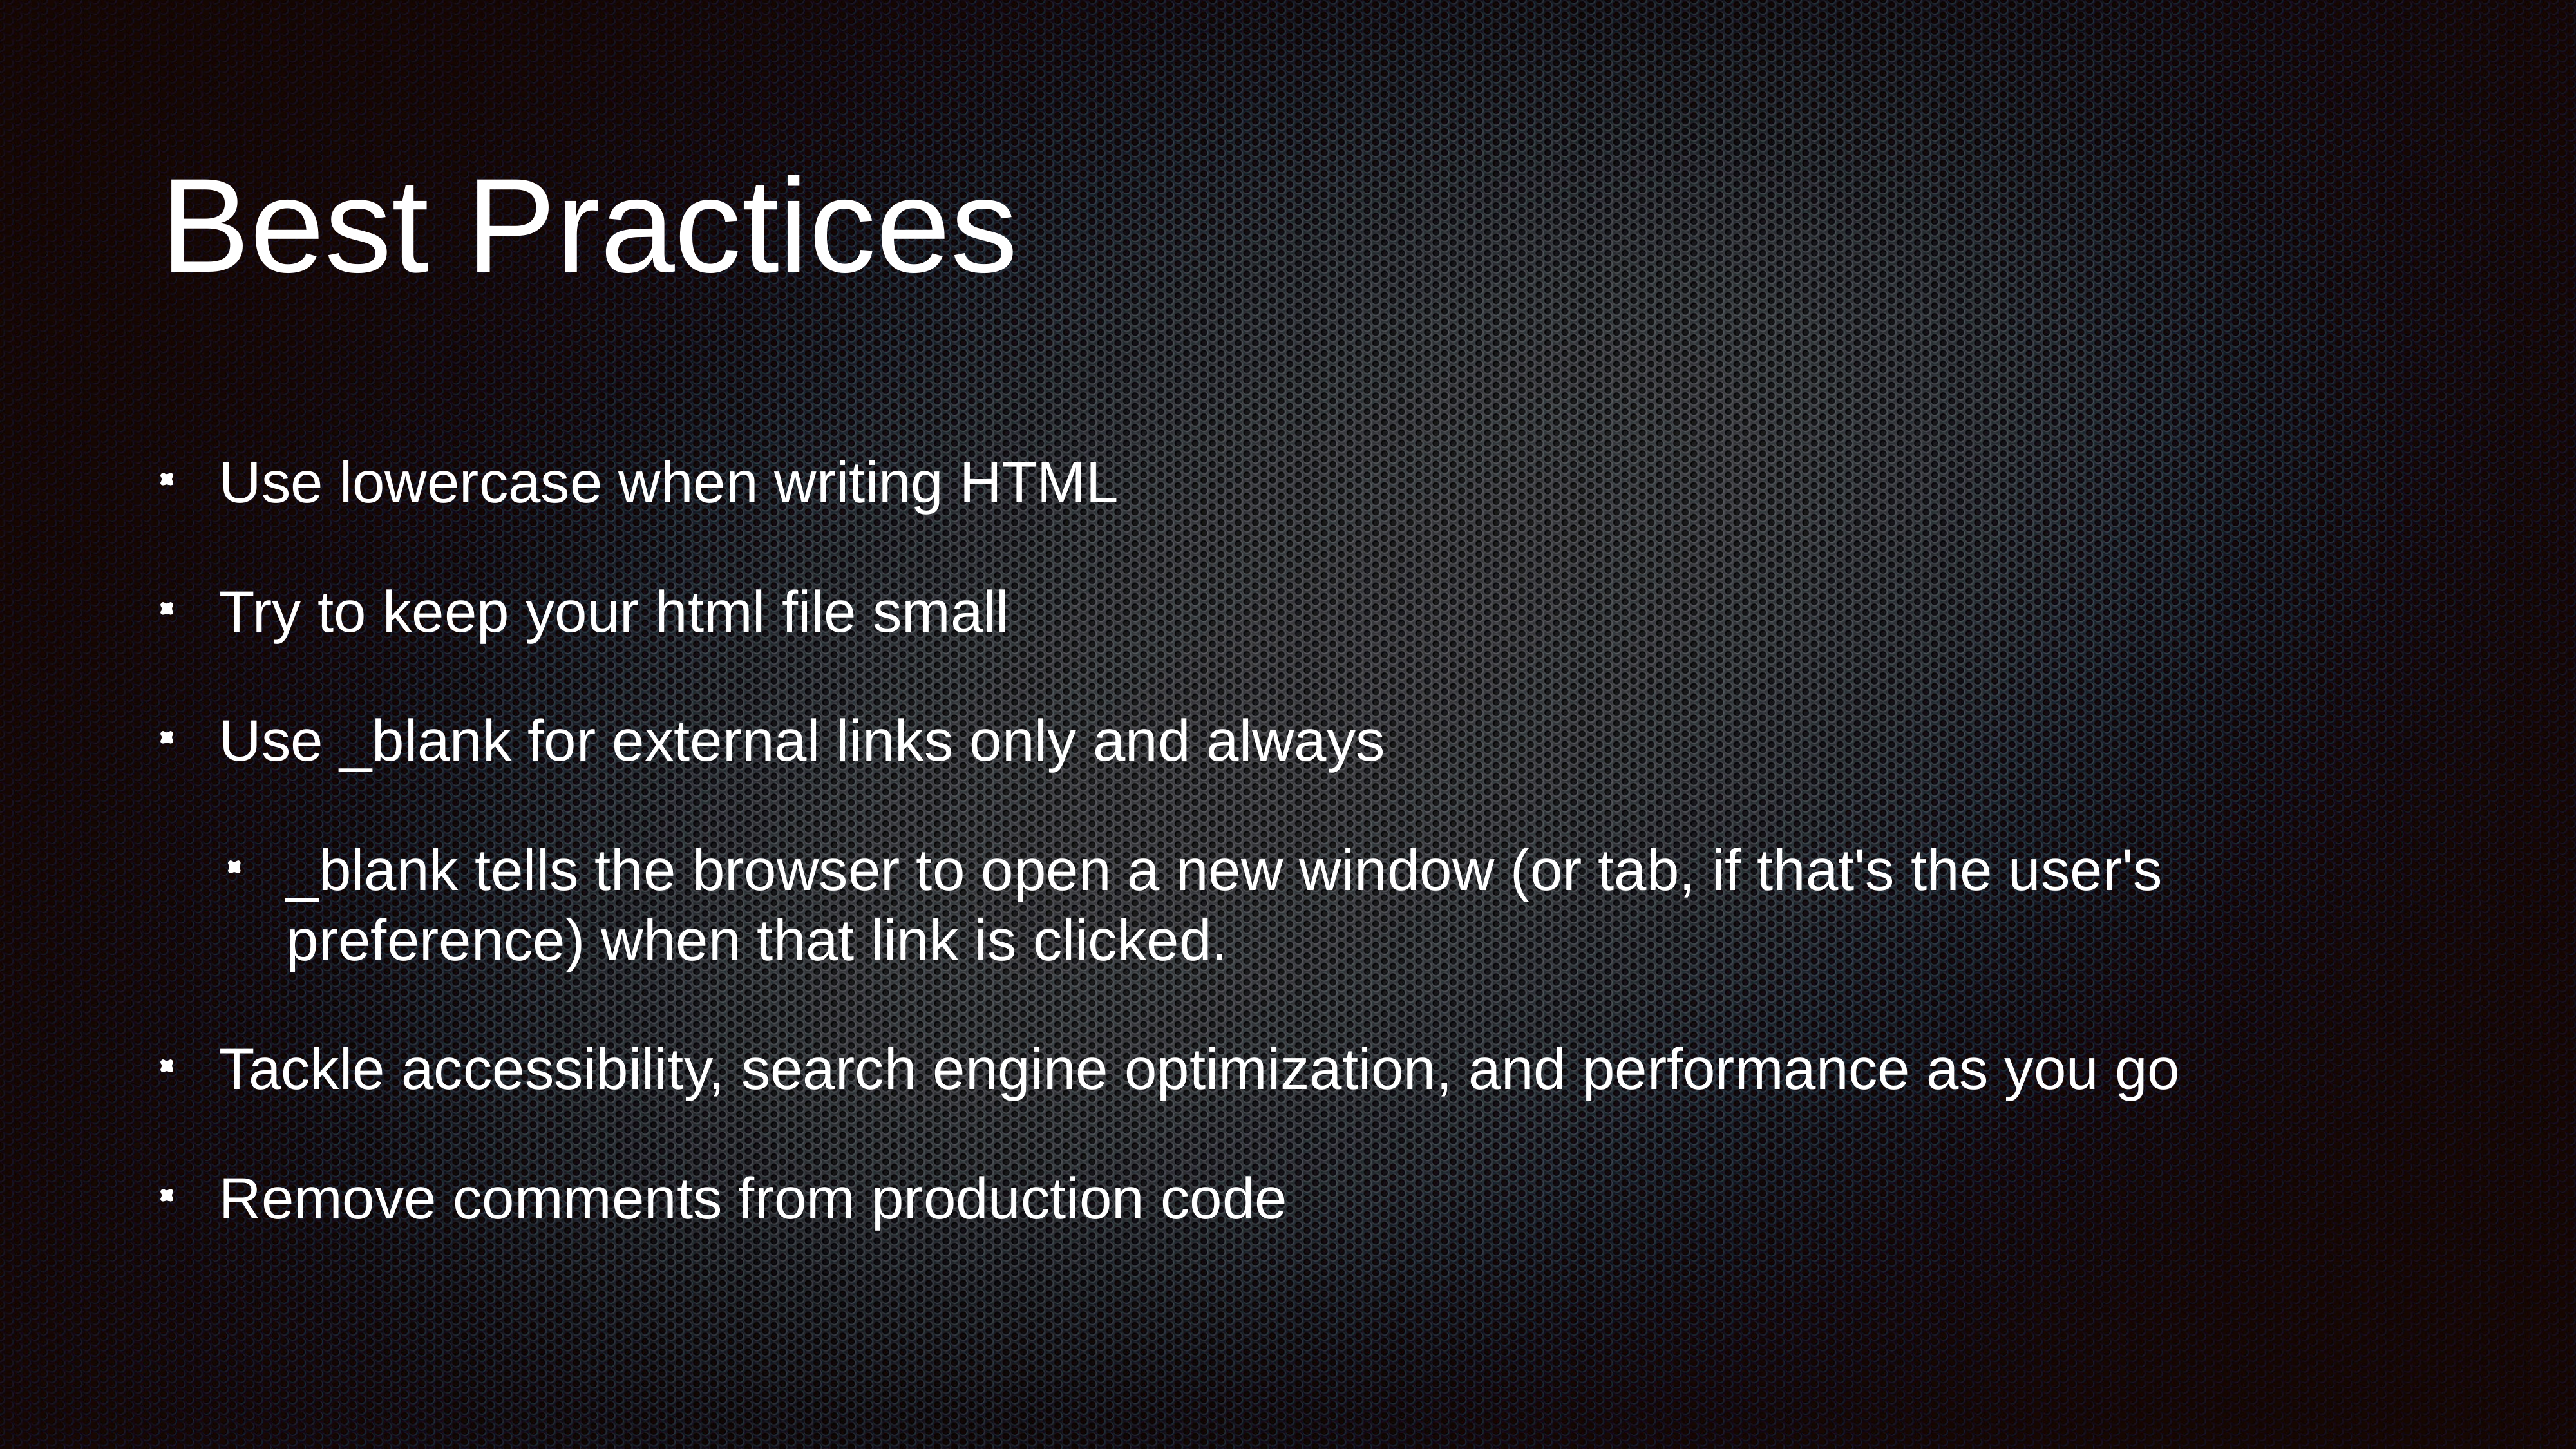

# Best Practices
Use lowercase when writing HTML
Try to keep your html file small
Use _blank for external links only and always
_blank tells the browser to open a new window (or tab, if that's the user's preference) when that link is clicked.
Tackle accessibility, search engine optimization, and performance as you go
Remove comments from production code